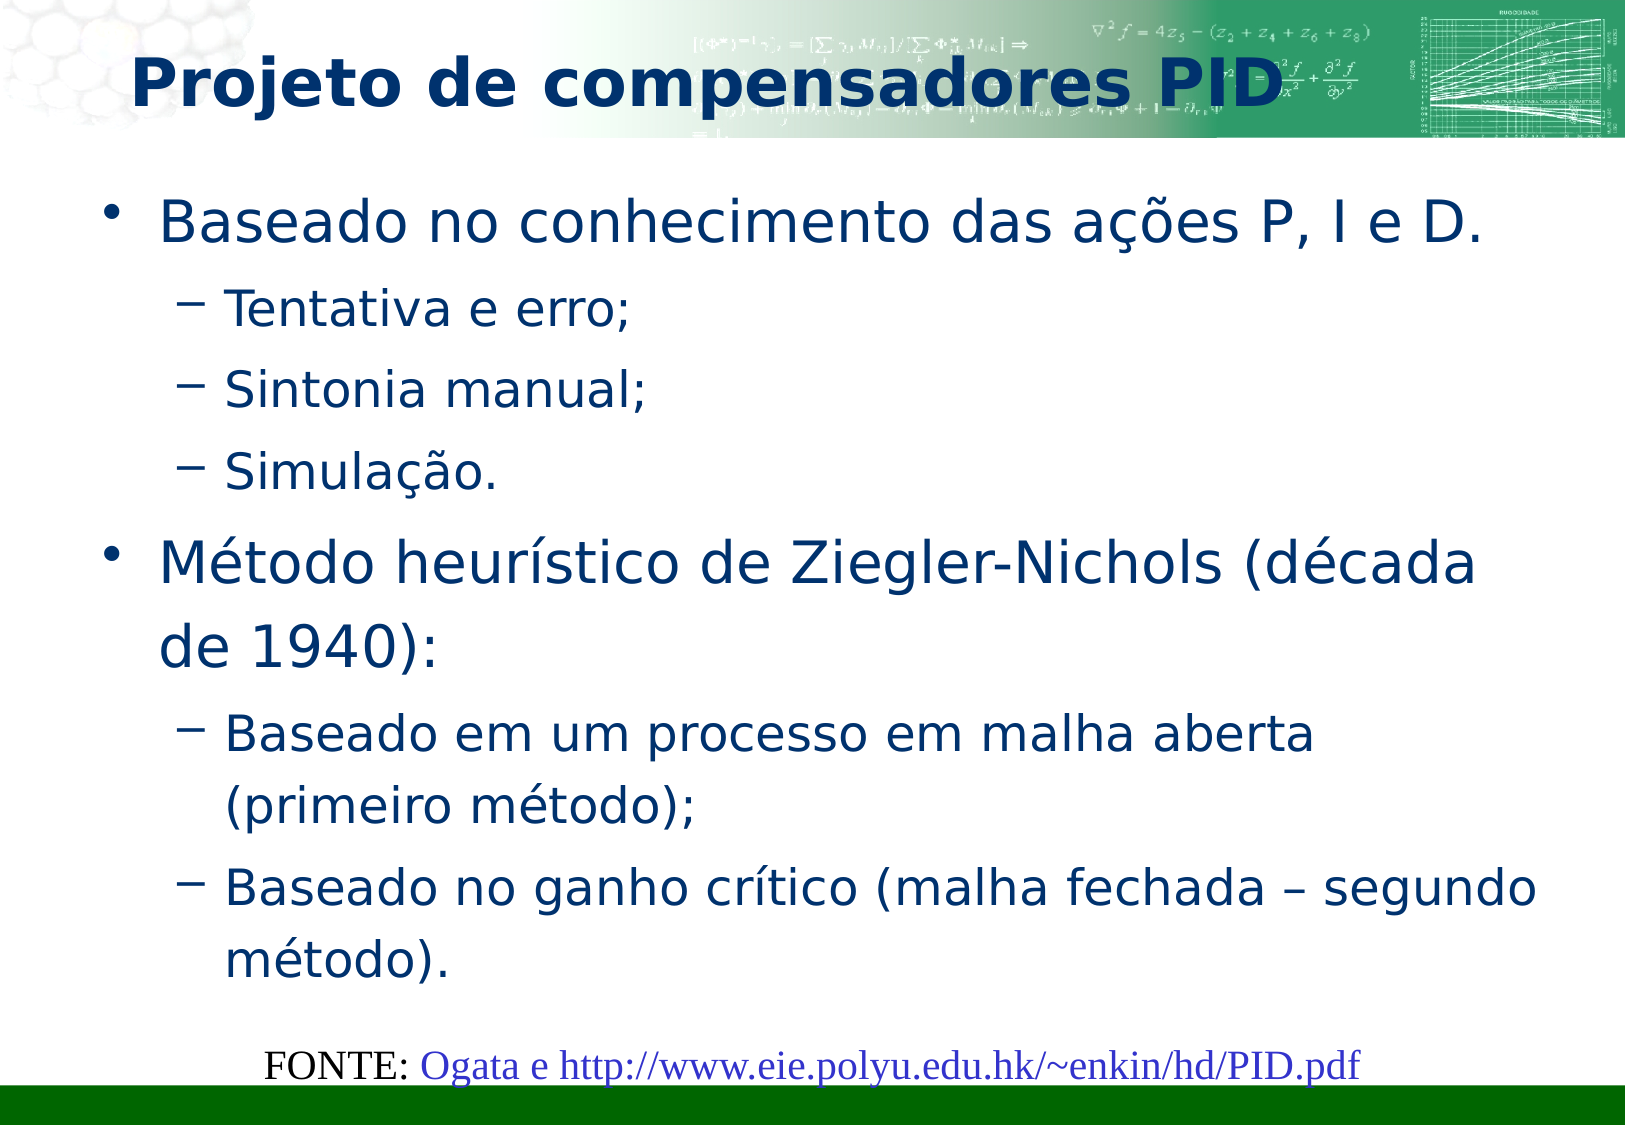

# Projeto de compensadores PID
Baseado no conhecimento das ações P, I e D.
Tentativa e erro;
Sintonia manual;
Simulação.
Método heurístico de Ziegler-Nichols (década de 1940):
Baseado em um processo em malha aberta (primeiro método);
Baseado no ganho crítico (malha fechada – segundo método).
FONTE: Ogata e http://www.eie.polyu.edu.hk/~enkin/hd/PID.pdf